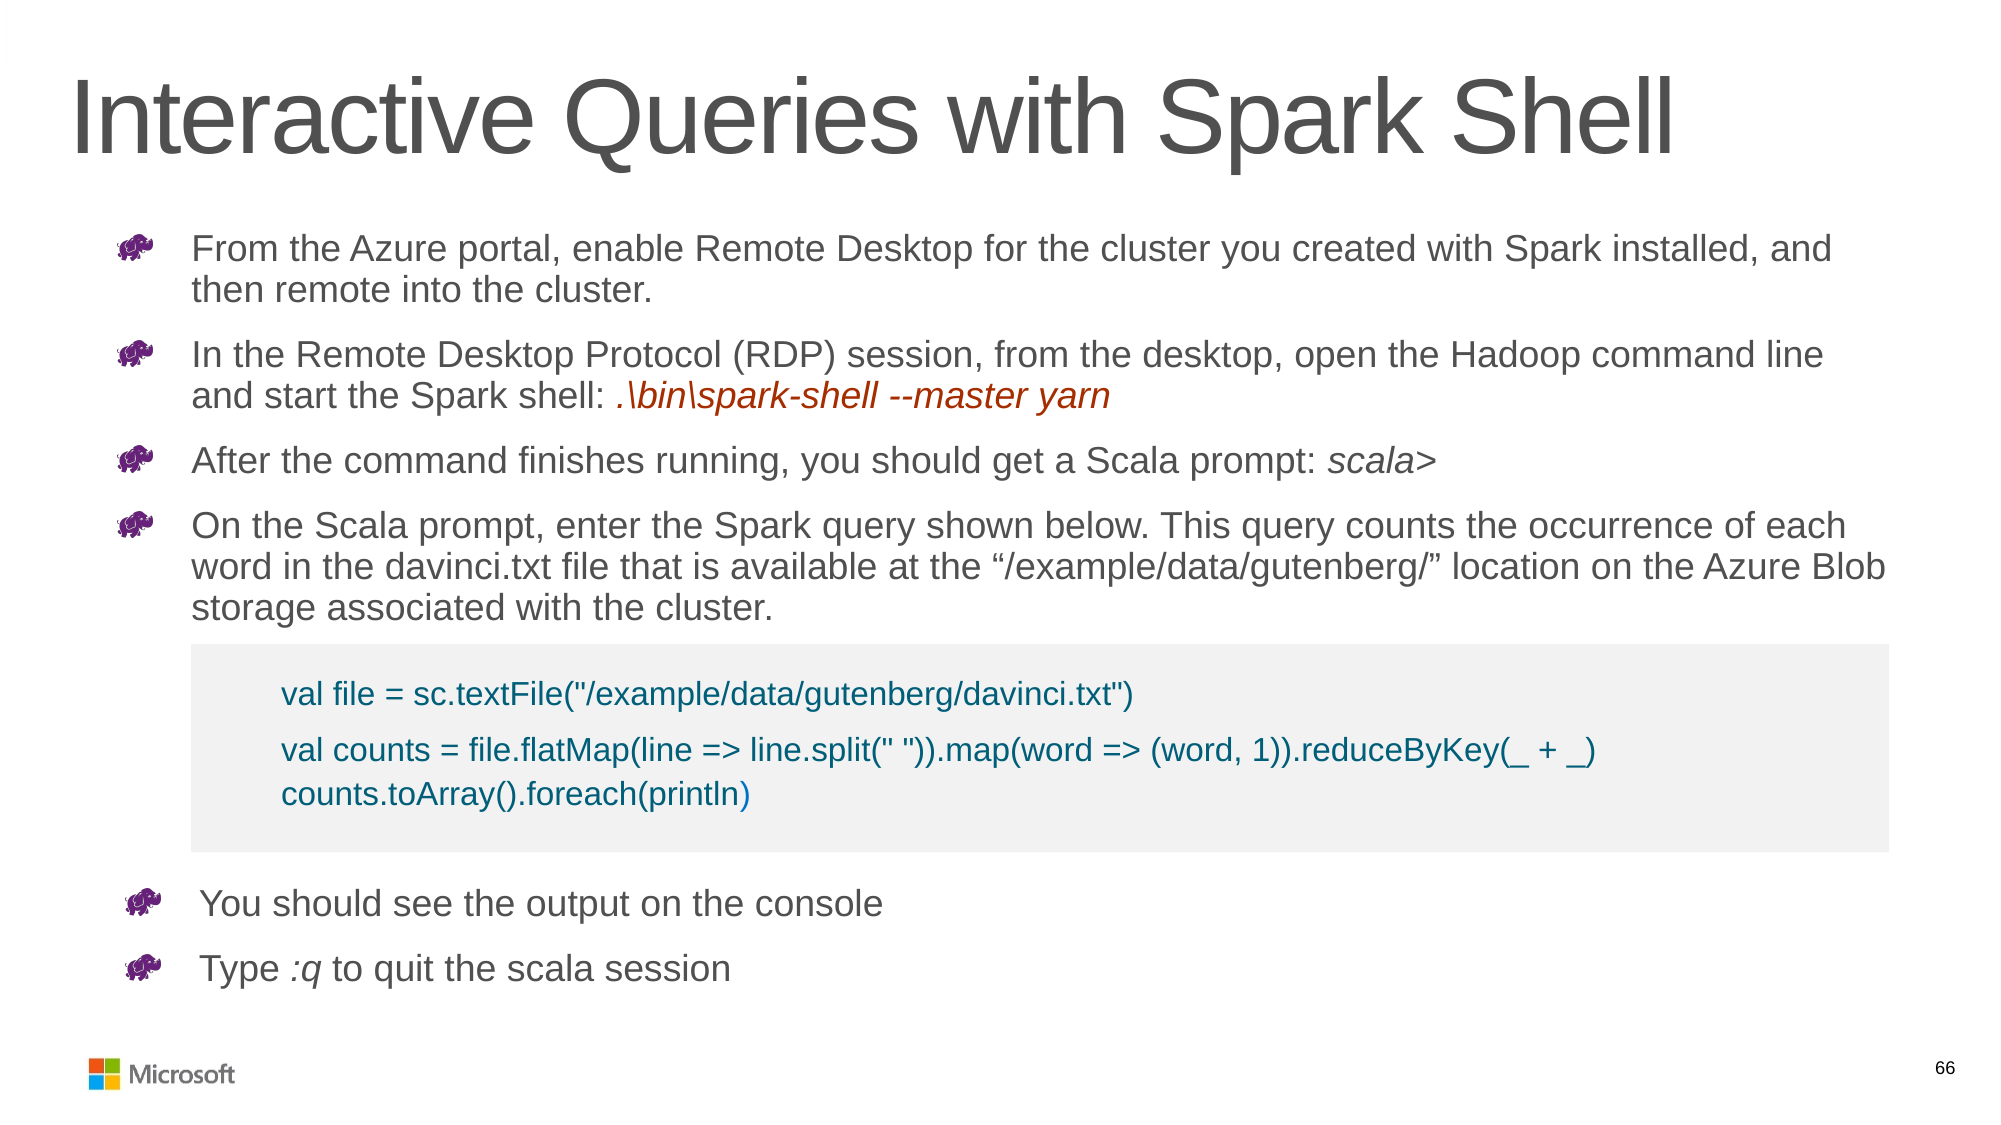

# Interactive Queries with Spark Shell
From the Azure portal, enable Remote Desktop for the cluster you created with Spark installed, and then remote into the cluster.
In the Remote Desktop Protocol (RDP) session, from the desktop, open the Hadoop command line and start the Spark shell: .\bin\spark-shell --master yarn
After the command finishes running, you should get a Scala prompt: scala>
On the Scala prompt, enter the Spark query shown below. This query counts the occurrence of each word in the davinci.txt file that is available at the “/example/data/gutenberg/” location on the Azure Blob storage associated with the cluster.
val file = sc.textFile("/example/data/gutenberg/davinci.txt")
val counts = file.flatMap(line => line.split(" ")).map(word => (word, 1)).reduceByKey(_ + _) counts.toArray().foreach(println)
You should see the output on the console
Type :q to quit the scala session
66